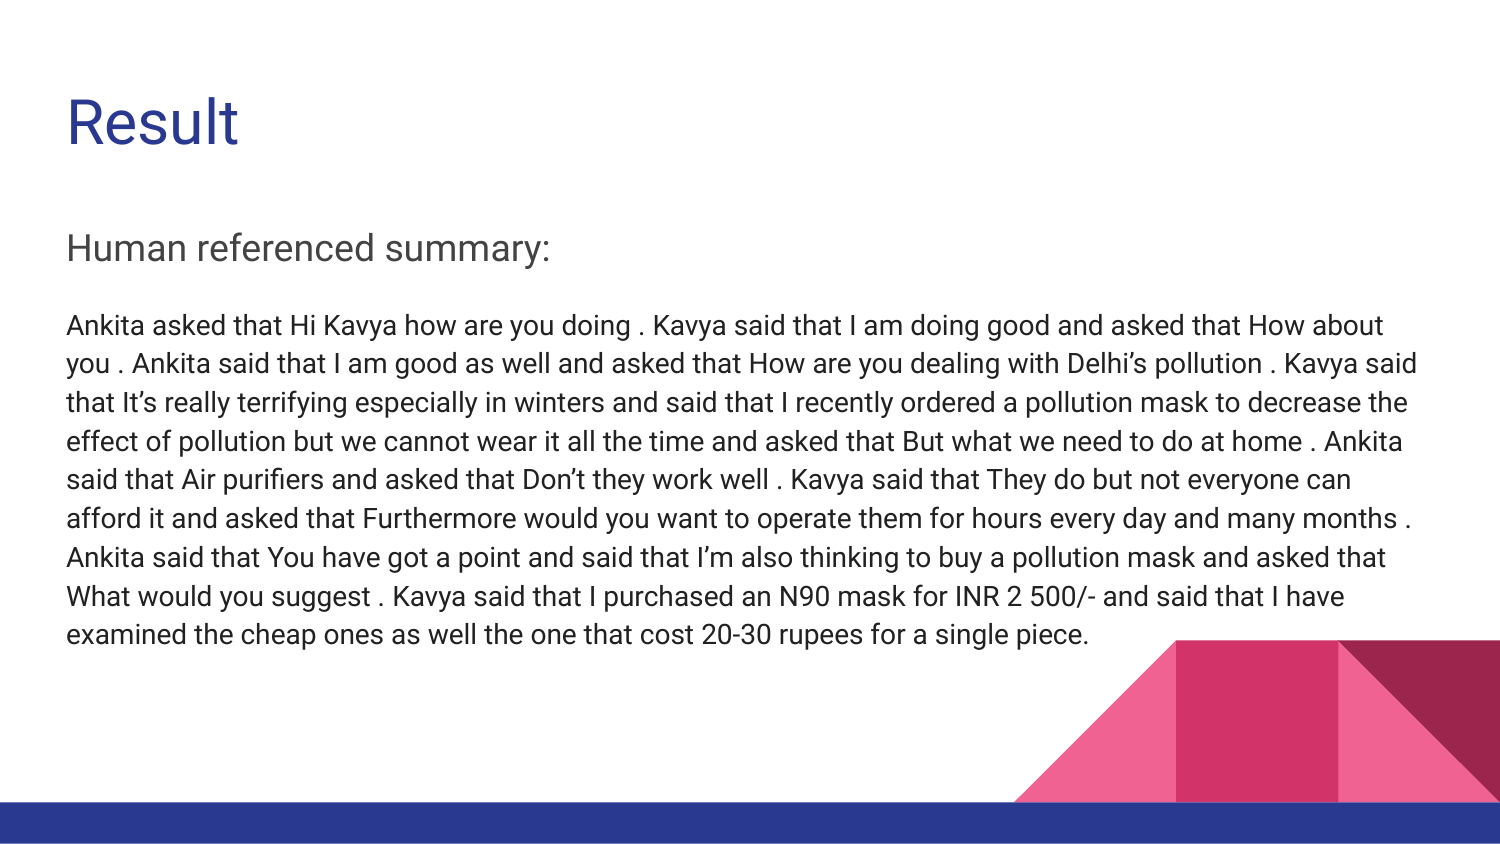

# Result
Human referenced summary:
Ankita asked that Hi Kavya how are you doing . Kavya said that I am doing good and asked that How about you . Ankita said that I am good as well and asked that How are you dealing with Delhi’s pollution . Kavya said that It’s really terrifying especially in winters and said that I recently ordered a pollution mask to decrease the effect of pollution but we cannot wear it all the time and asked that But what we need to do at home . Ankita said that Air purifiers and asked that Don’t they work well . Kavya said that They do but not everyone can afford it and asked that Furthermore would you want to operate them for hours every day and many months . Ankita said that You have got a point and said that I’m also thinking to buy a pollution mask and asked that What would you suggest . Kavya said that I purchased an N90 mask for INR 2 500/- and said that I have examined the cheap ones as well the one that cost 20-30 rupees for a single piece.